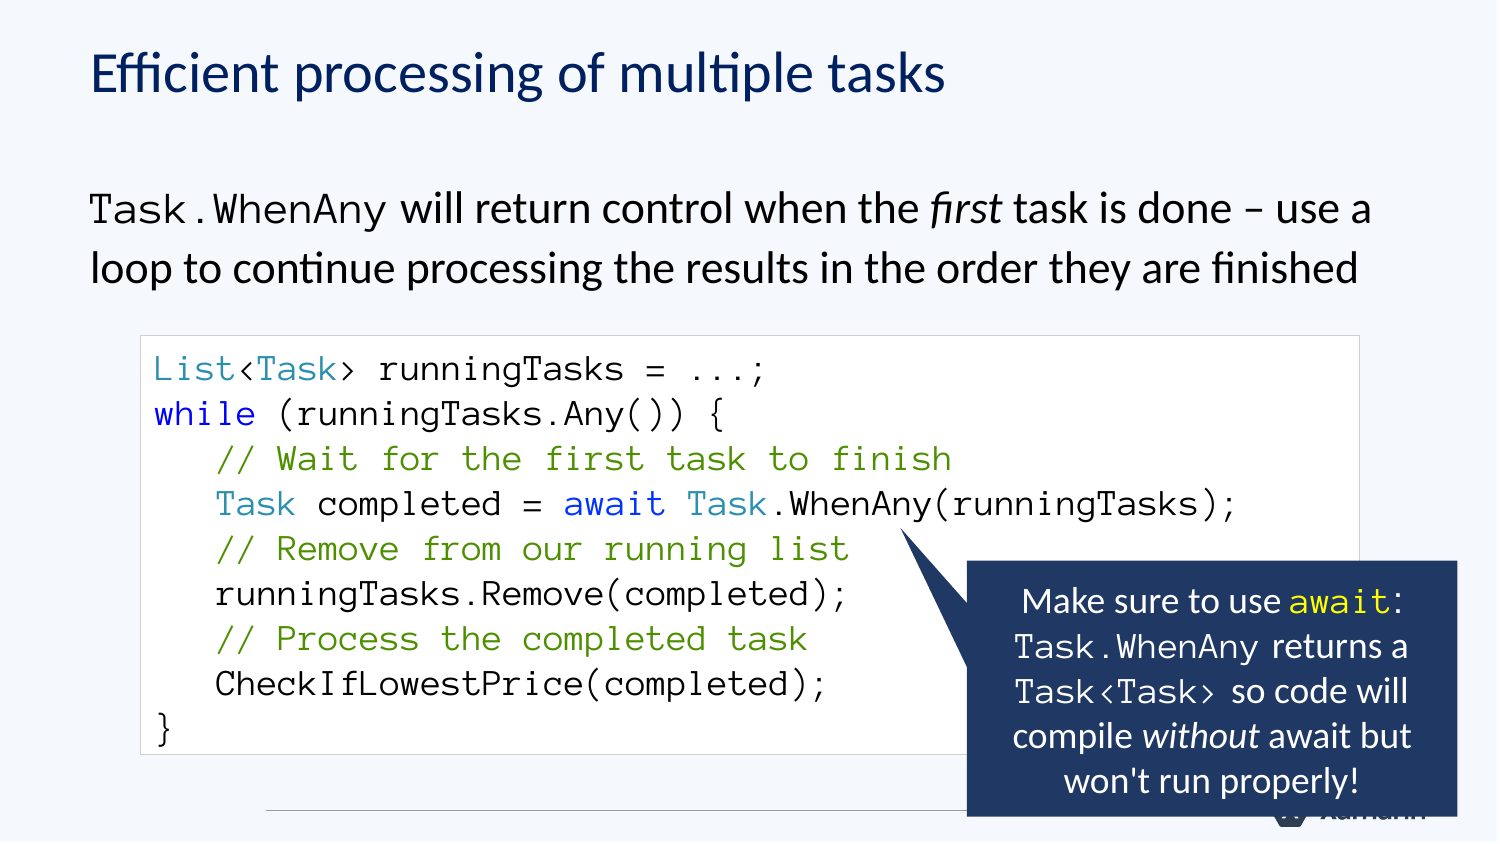

# Efficient processing of multiple tasks
Task.WhenAny will return control when the first task is done – use a loop to continue processing the results in the order they are finished
List<Task> runningTasks = ...;
while (runningTasks.Any()) {
   // Wait for the first task to finish
   Task completed = await Task.WhenAny(runningTasks);
   // Remove from our running list
   runningTasks.Remove(completed);
   // Process the completed task
   CheckIfLowestPrice(completed);
}
Make sure to use await: Task.WhenAny returns a Task<Task> so code will compile without await but won't run properly!